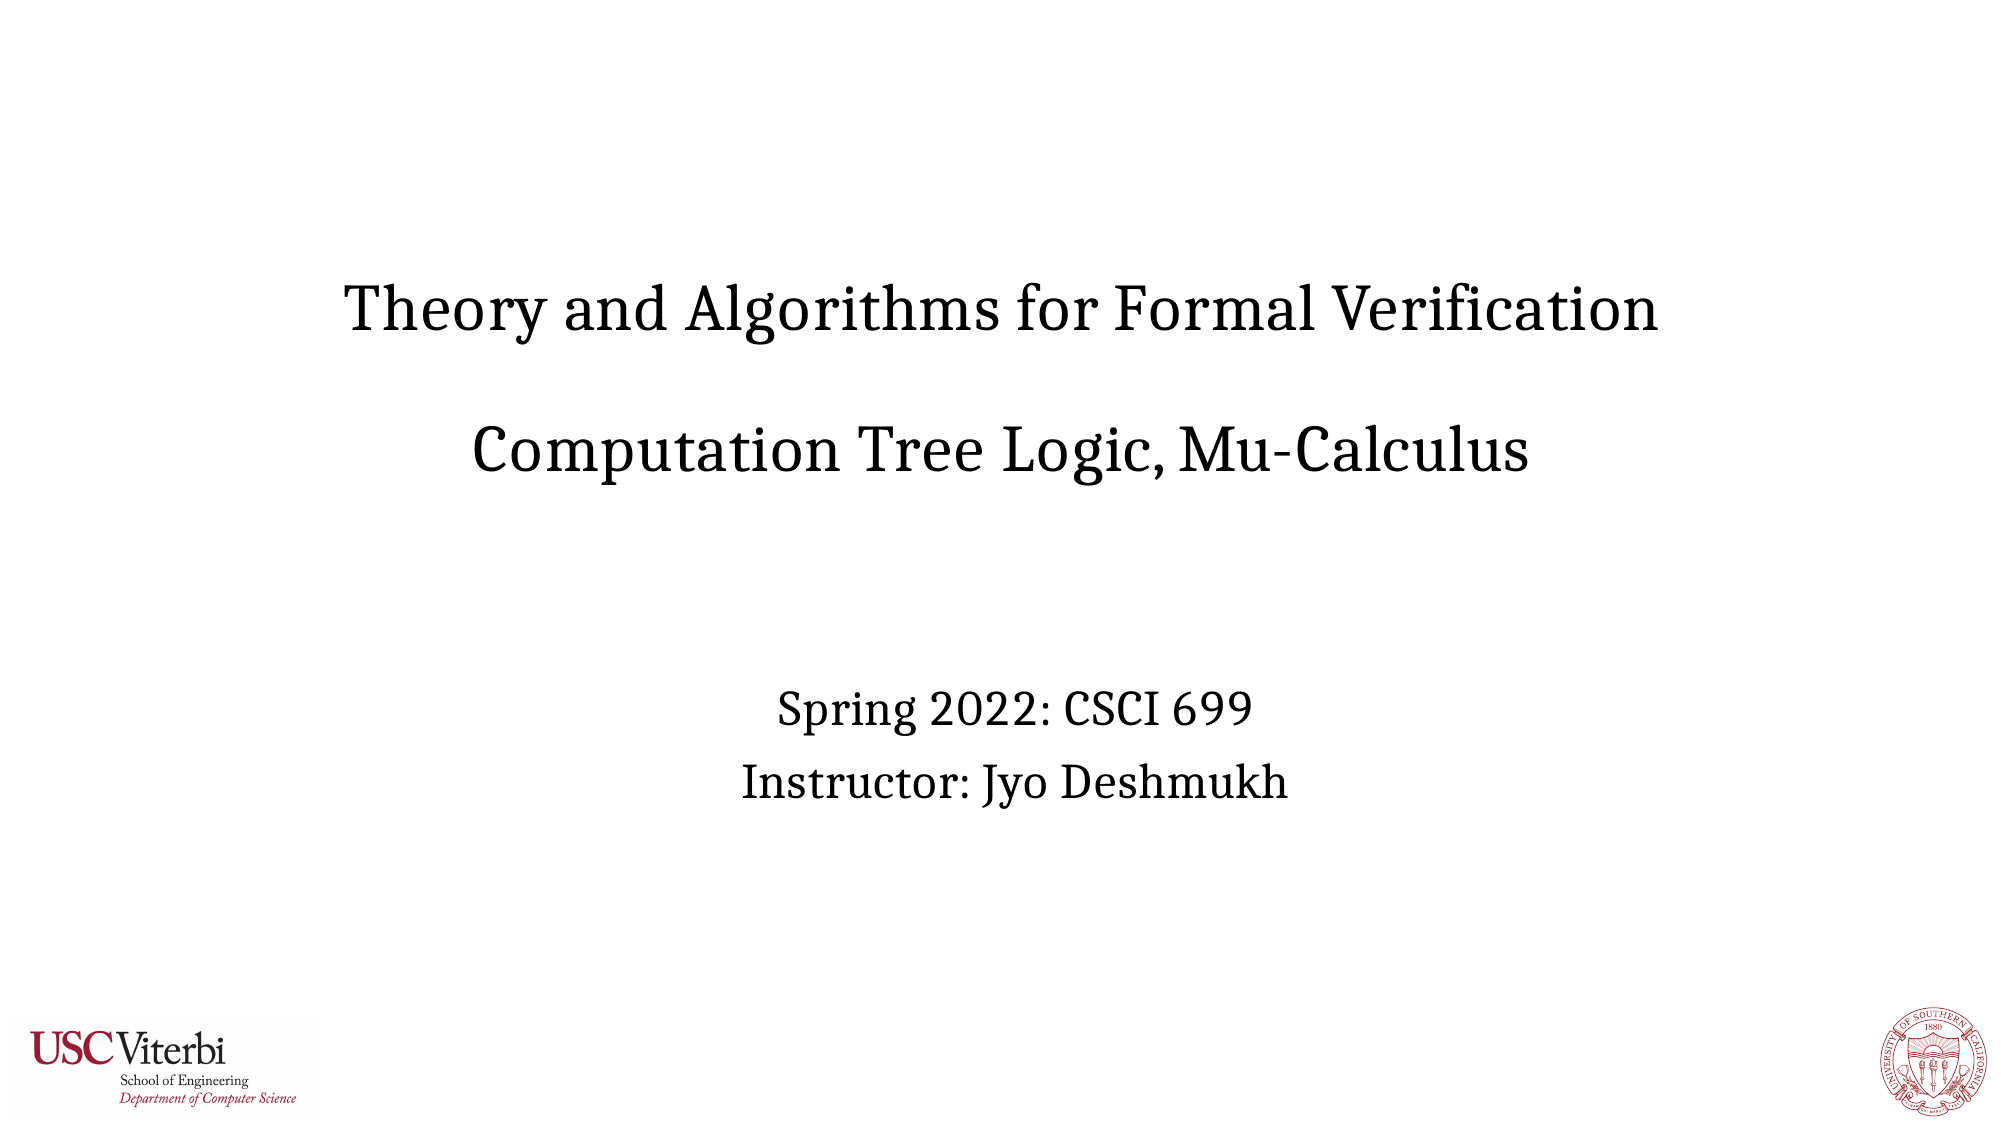

# Theory and Algorithms for Formal Verification Computation Tree Logic, Mu-Calculus
Spring 2022: CSCI 699
Instructor: Jyo Deshmukh